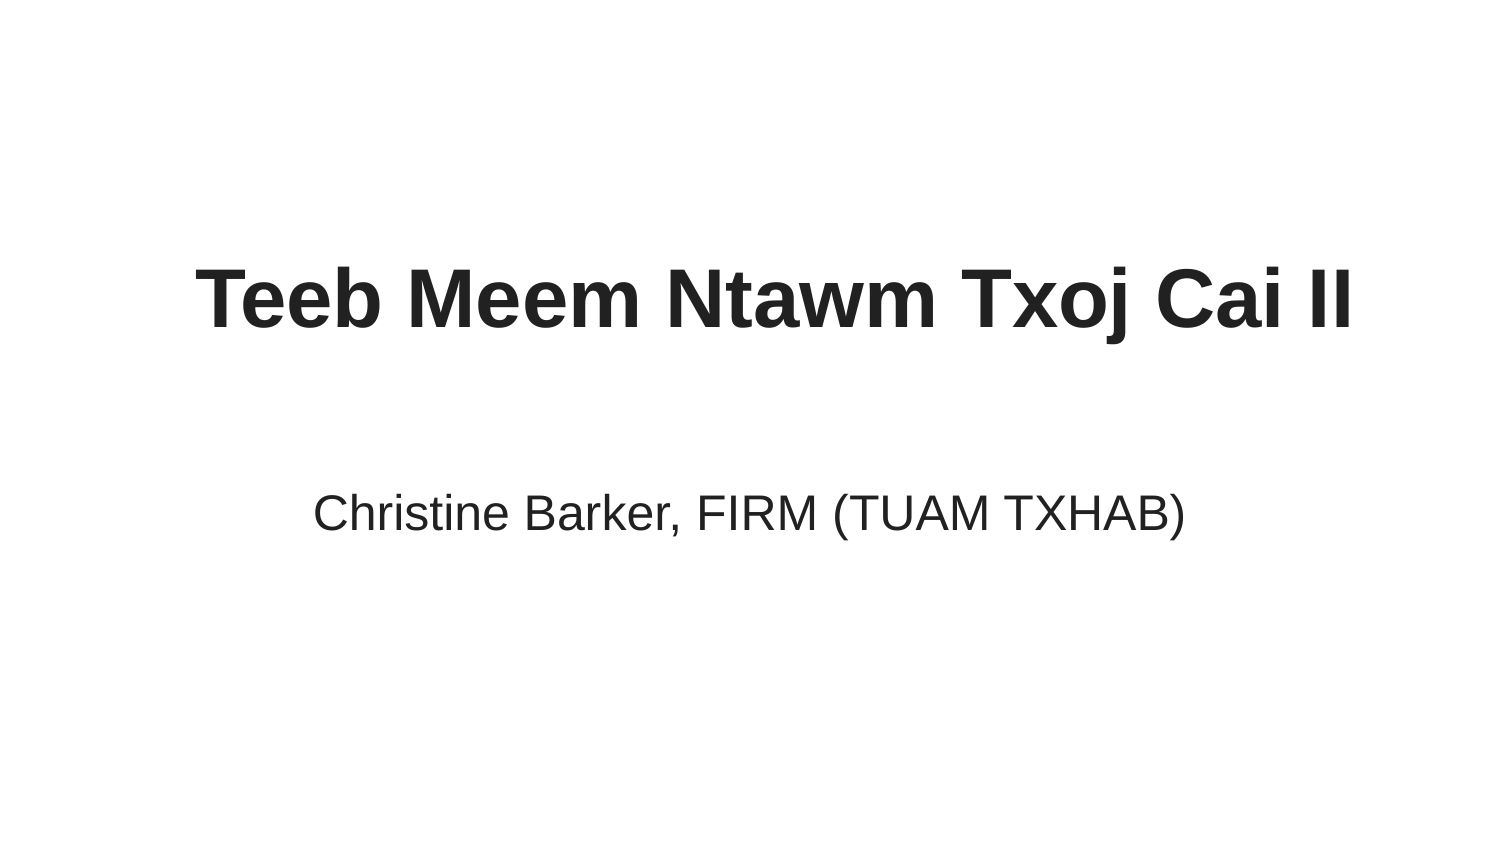

# PolTeeb Meem Ntawm Txoj Cai II IIP
Christine Barker, FIRM (TUAM TXHAB)